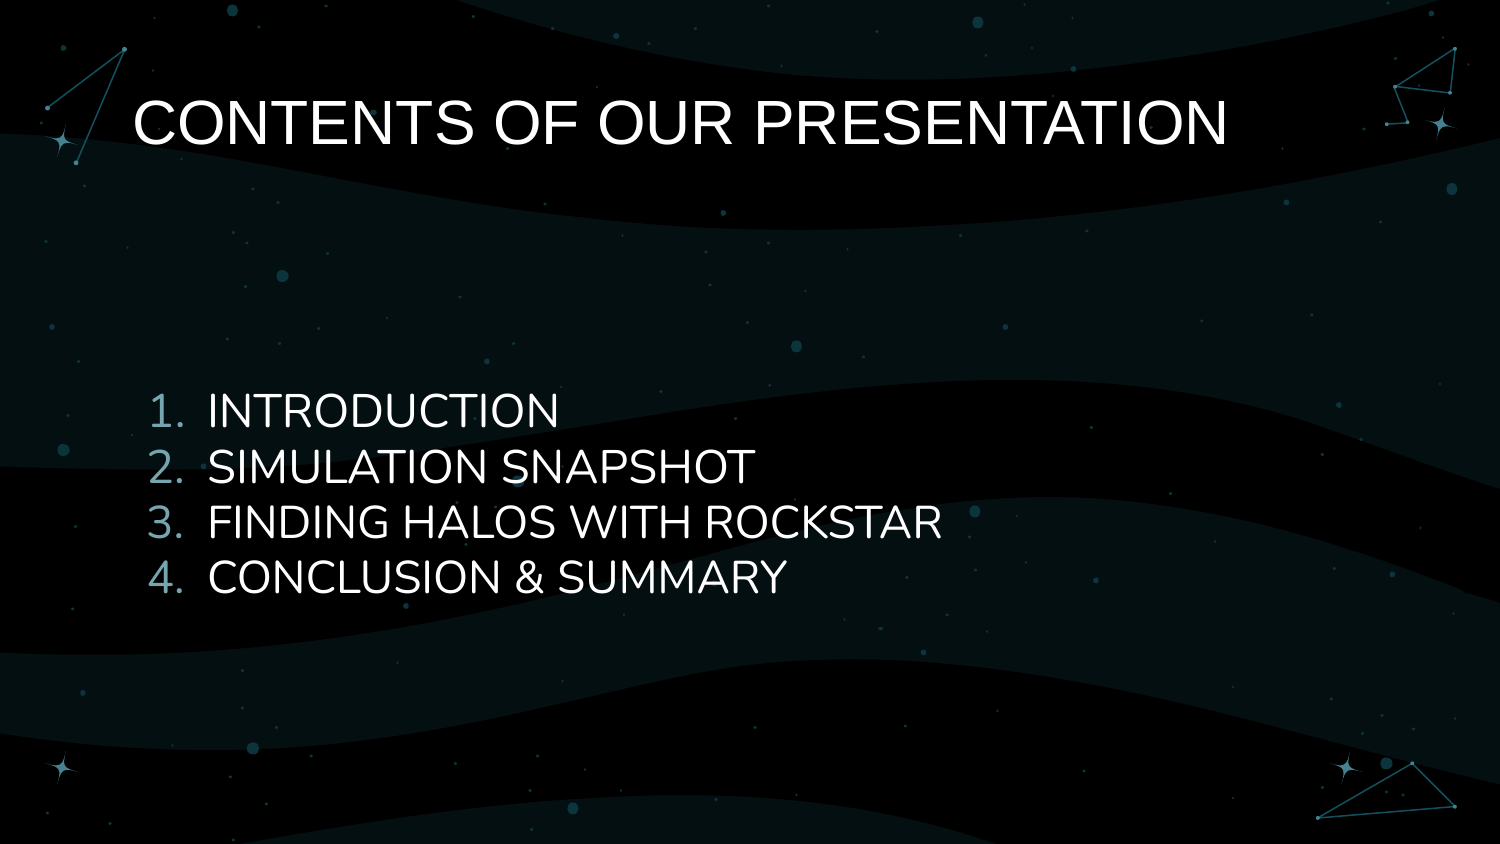

# CONTENTS OF OUR PRESENTATION
INTRODUCTION
SIMULATION SNAPSHOT
FINDING HALOS WITH ROCKSTAR
CONCLUSION & SUMMARY